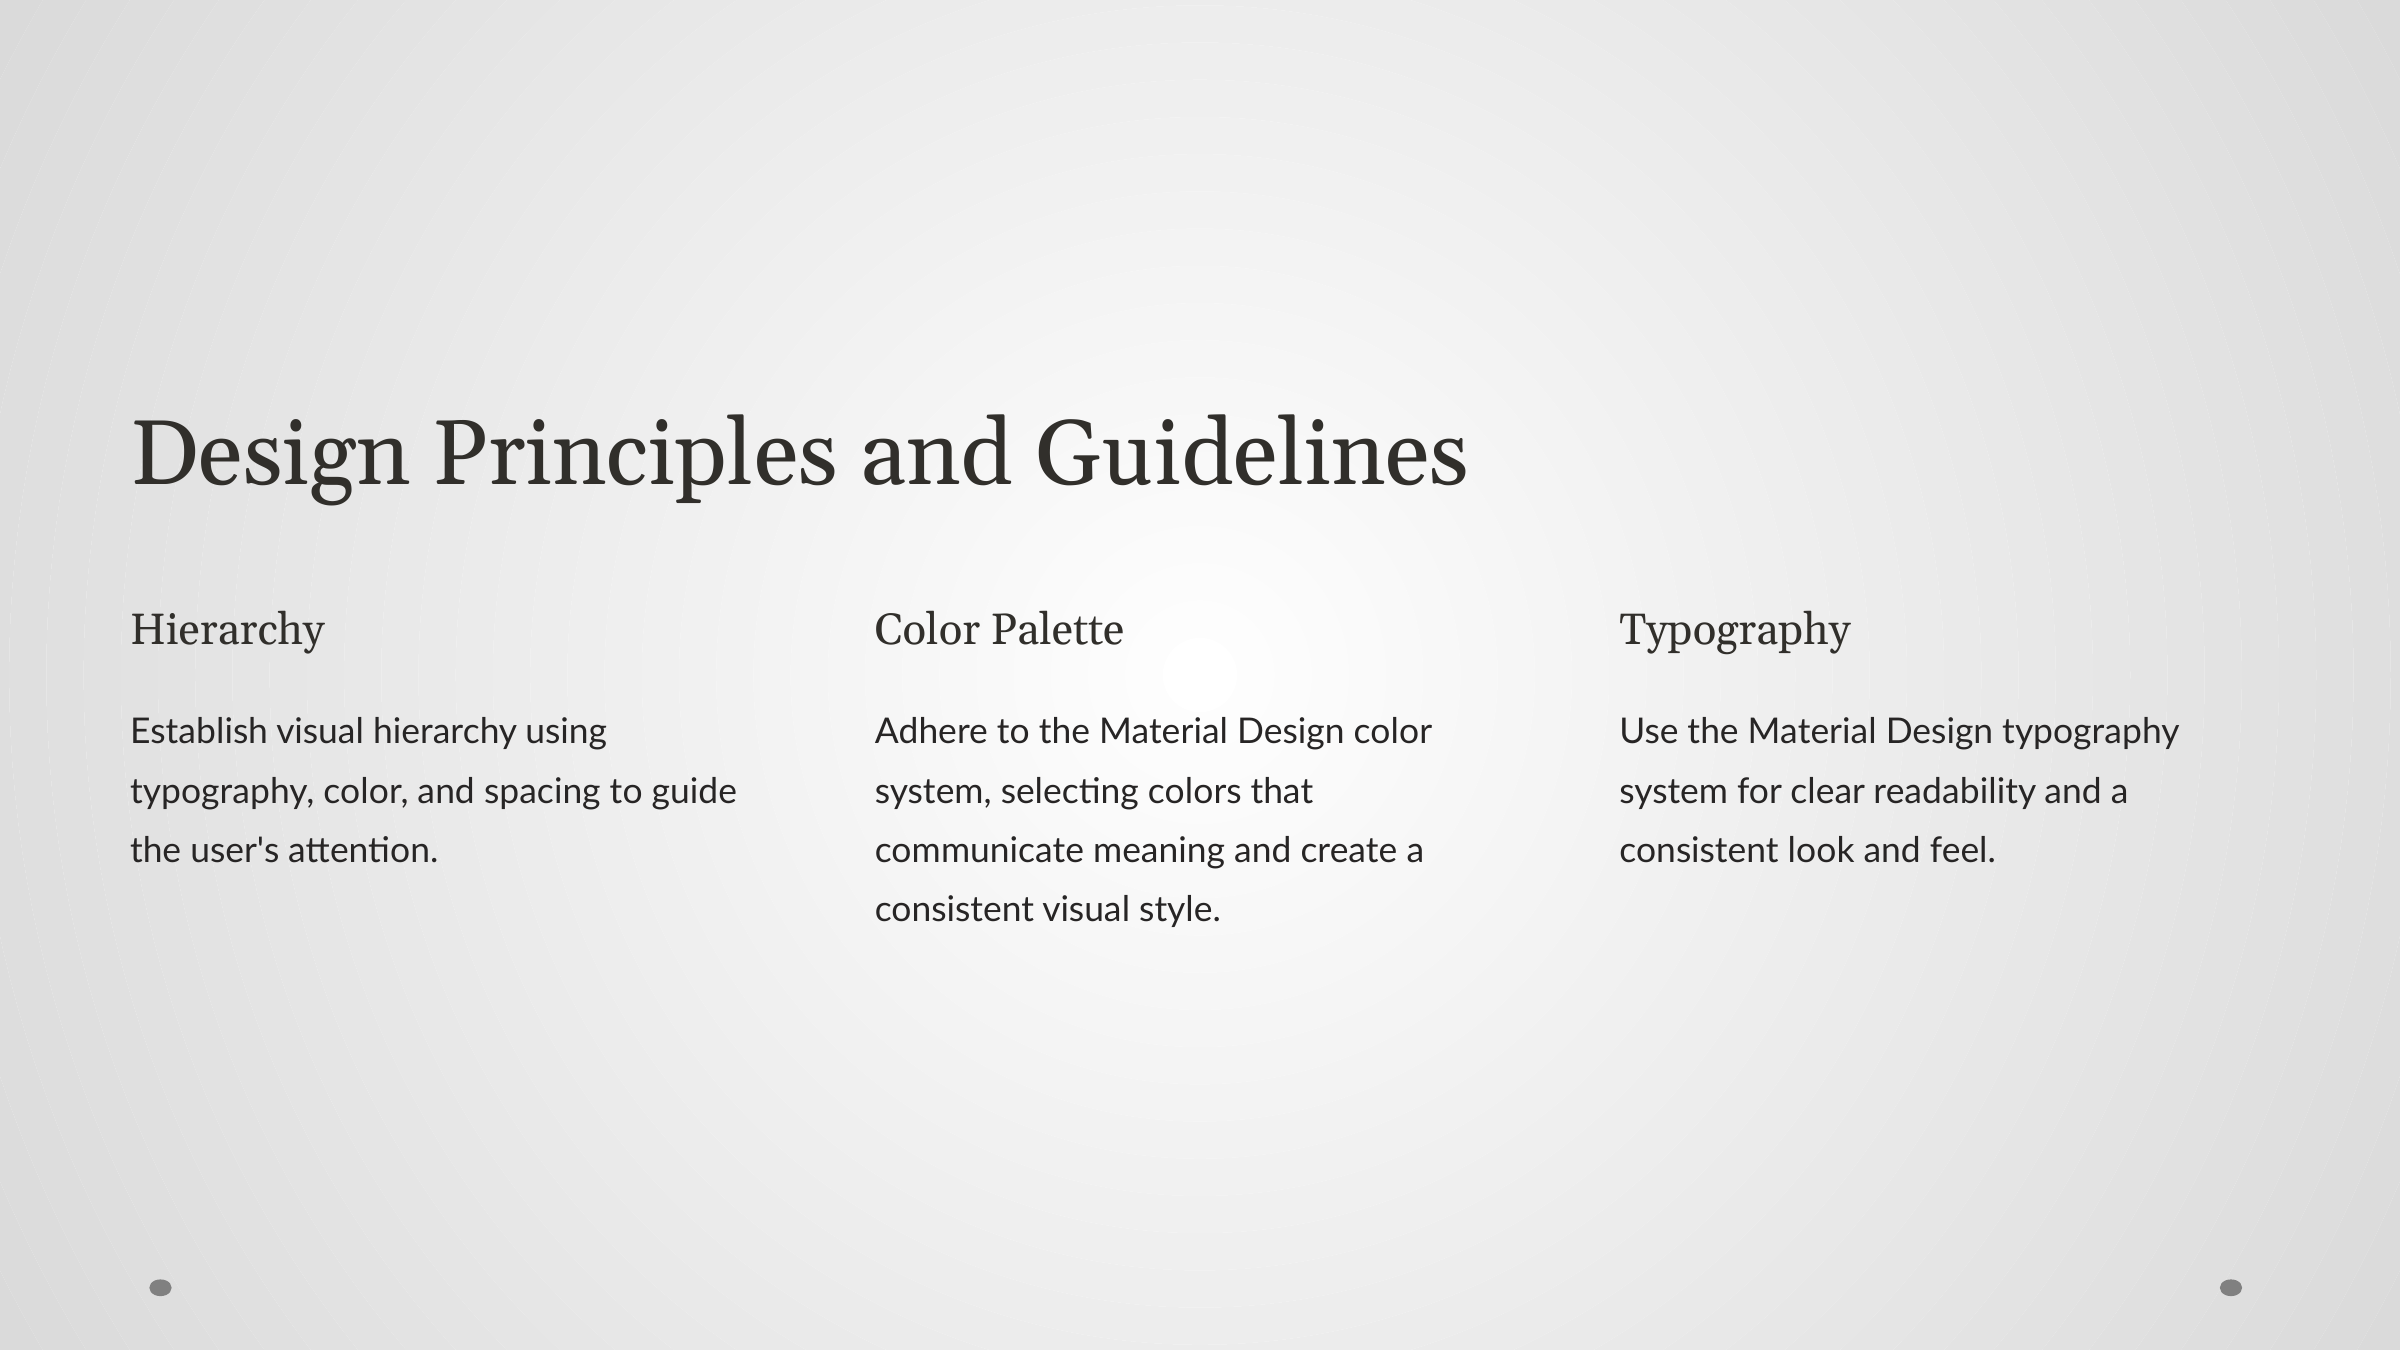

Design Principles and Guidelines
Hierarchy
Color Palette
Typography
Establish visual hierarchy using typography, color, and spacing to guide the user's attention.
Adhere to the Material Design color system, selecting colors that communicate meaning and create a consistent visual style.
Use the Material Design typography system for clear readability and a consistent look and feel.